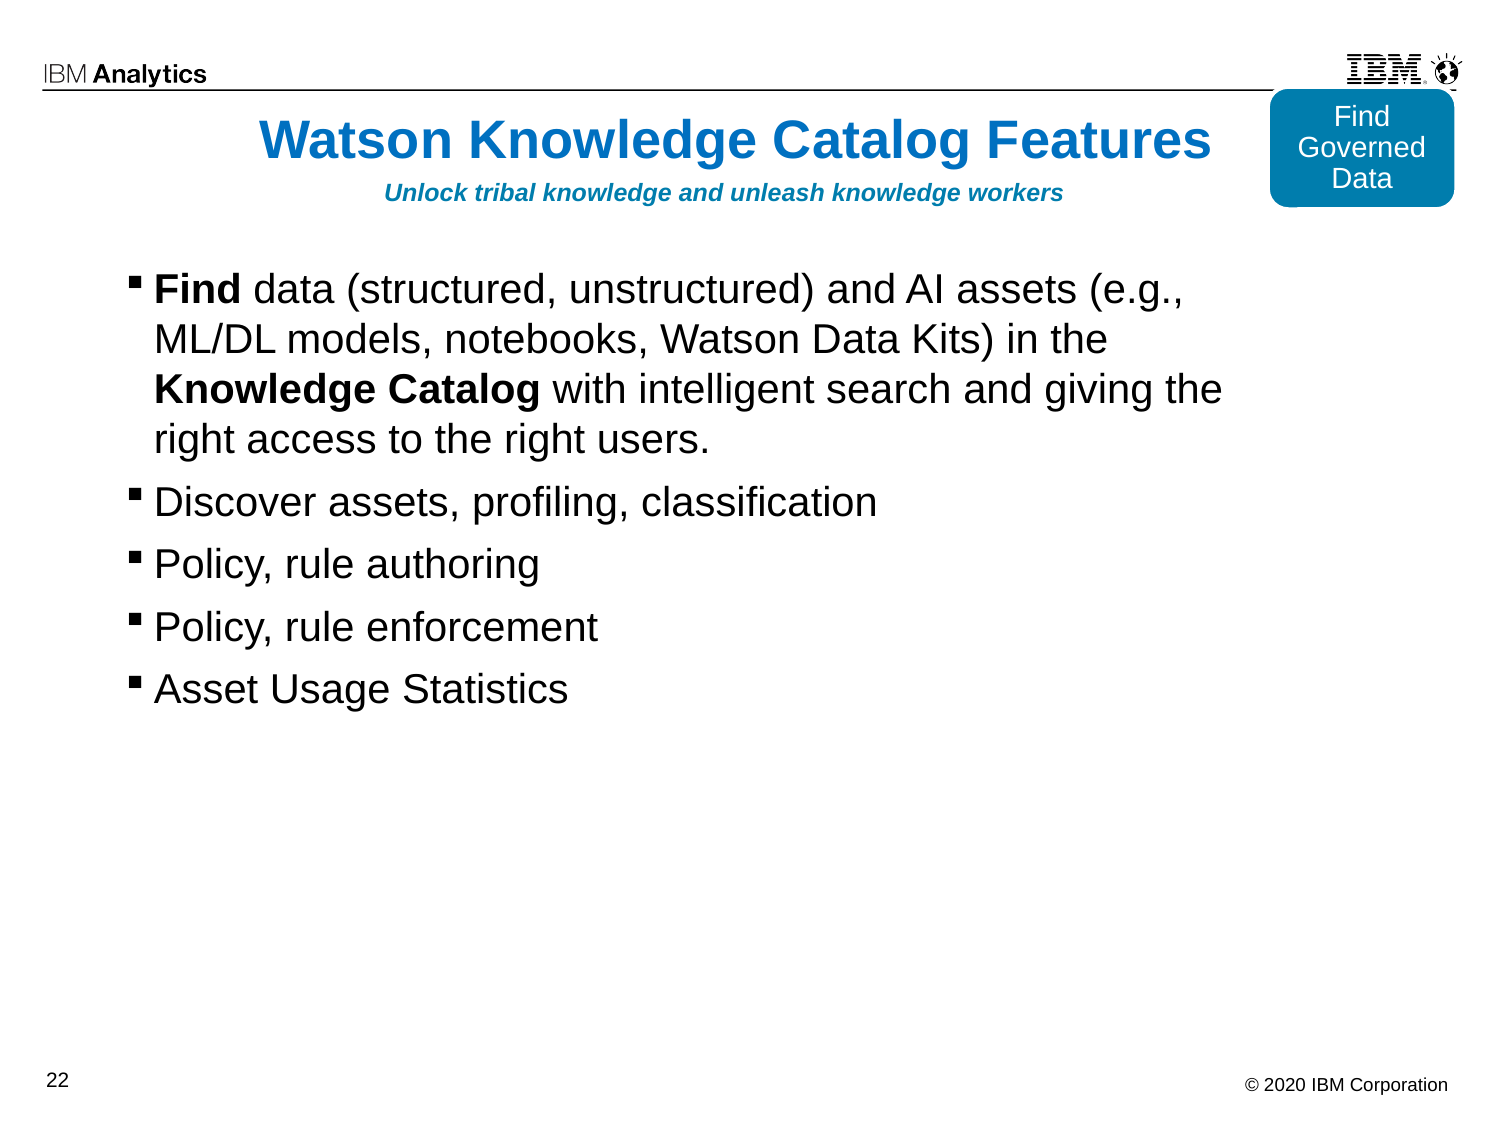

Find Governed Data
# Watson Knowledge Catalog Features
Unlock tribal knowledge and unleash knowledge workers
Find data (structured, unstructured) and AI assets (e.g., ML/DL models, notebooks, Watson Data Kits) in the Knowledge Catalog with intelligent search and giving the right access to the right users.

Discover assets, profiling, classification

Policy, rule authoring

Policy, rule enforcement

Asset Usage Statistics